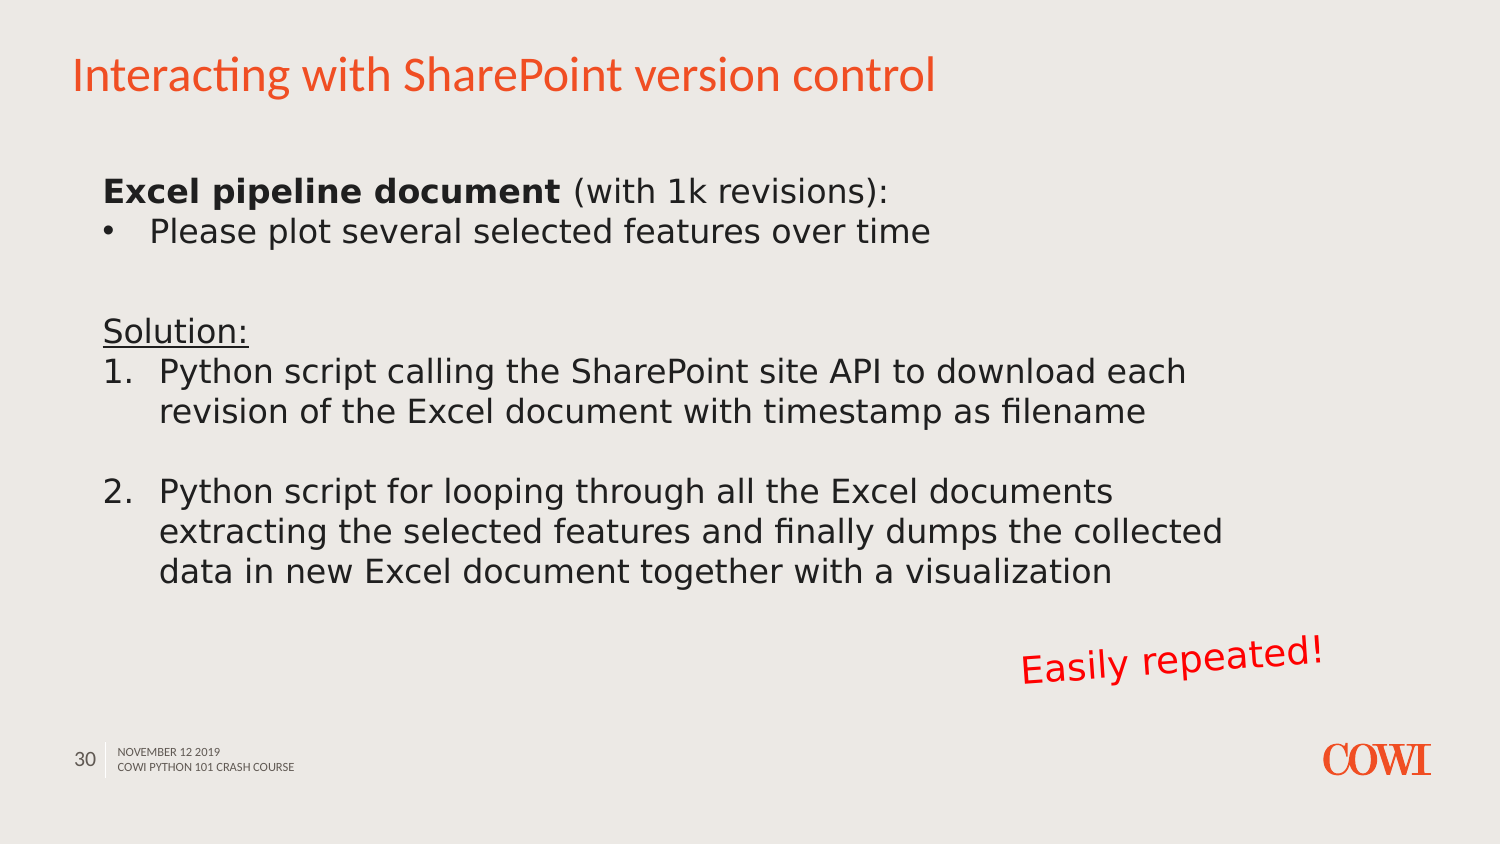

# Interacting with SharePoint version control
Excel pipeline document (with 1k revisions):
Please plot several selected features over time

Solution:
Python script calling the SharePoint site API to download each revision of the Excel document with timestamp as filename

Python script for looping through all the Excel documents extracting the selected features and finally dumps the collected data in new Excel document together with a visualization

Easily repeated!
30
November 12 2019
COWI Python 101 Crash course